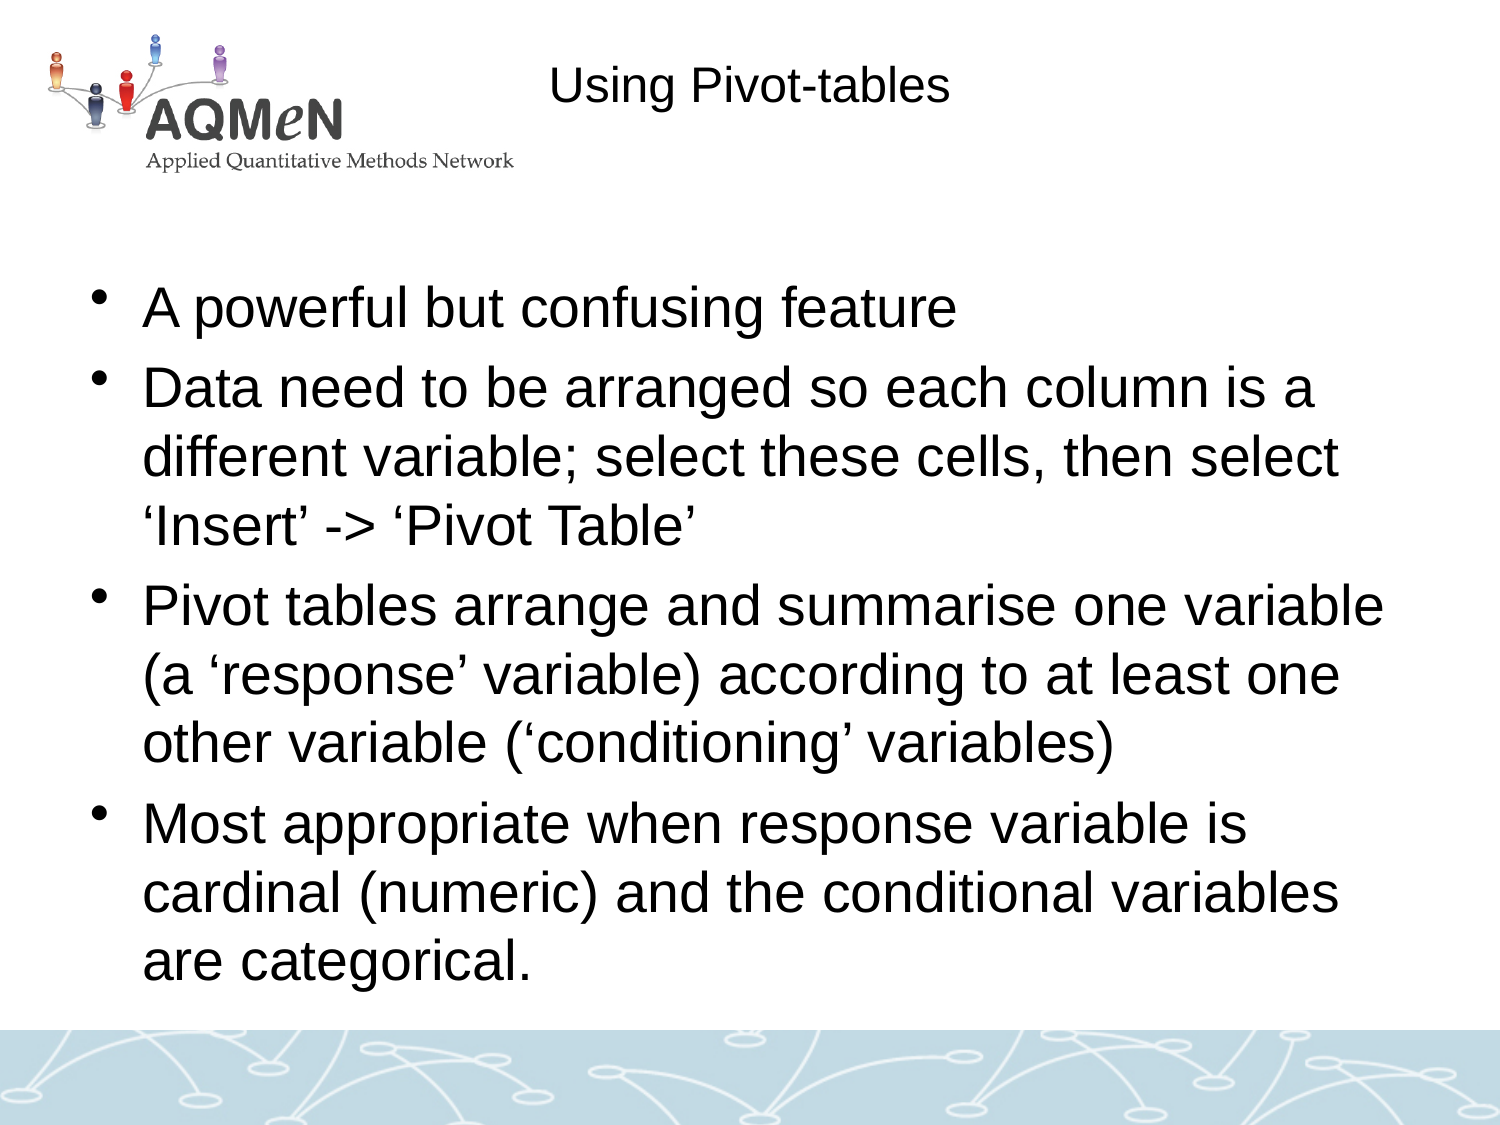

# Using Pivot-tables
A powerful but confusing feature
Data need to be arranged so each column is a different variable; select these cells, then select ‘Insert’ -> ‘Pivot Table’
Pivot tables arrange and summarise one variable (a ‘response’ variable) according to at least one other variable (‘conditioning’ variables)
Most appropriate when response variable is cardinal (numeric) and the conditional variables are categorical.